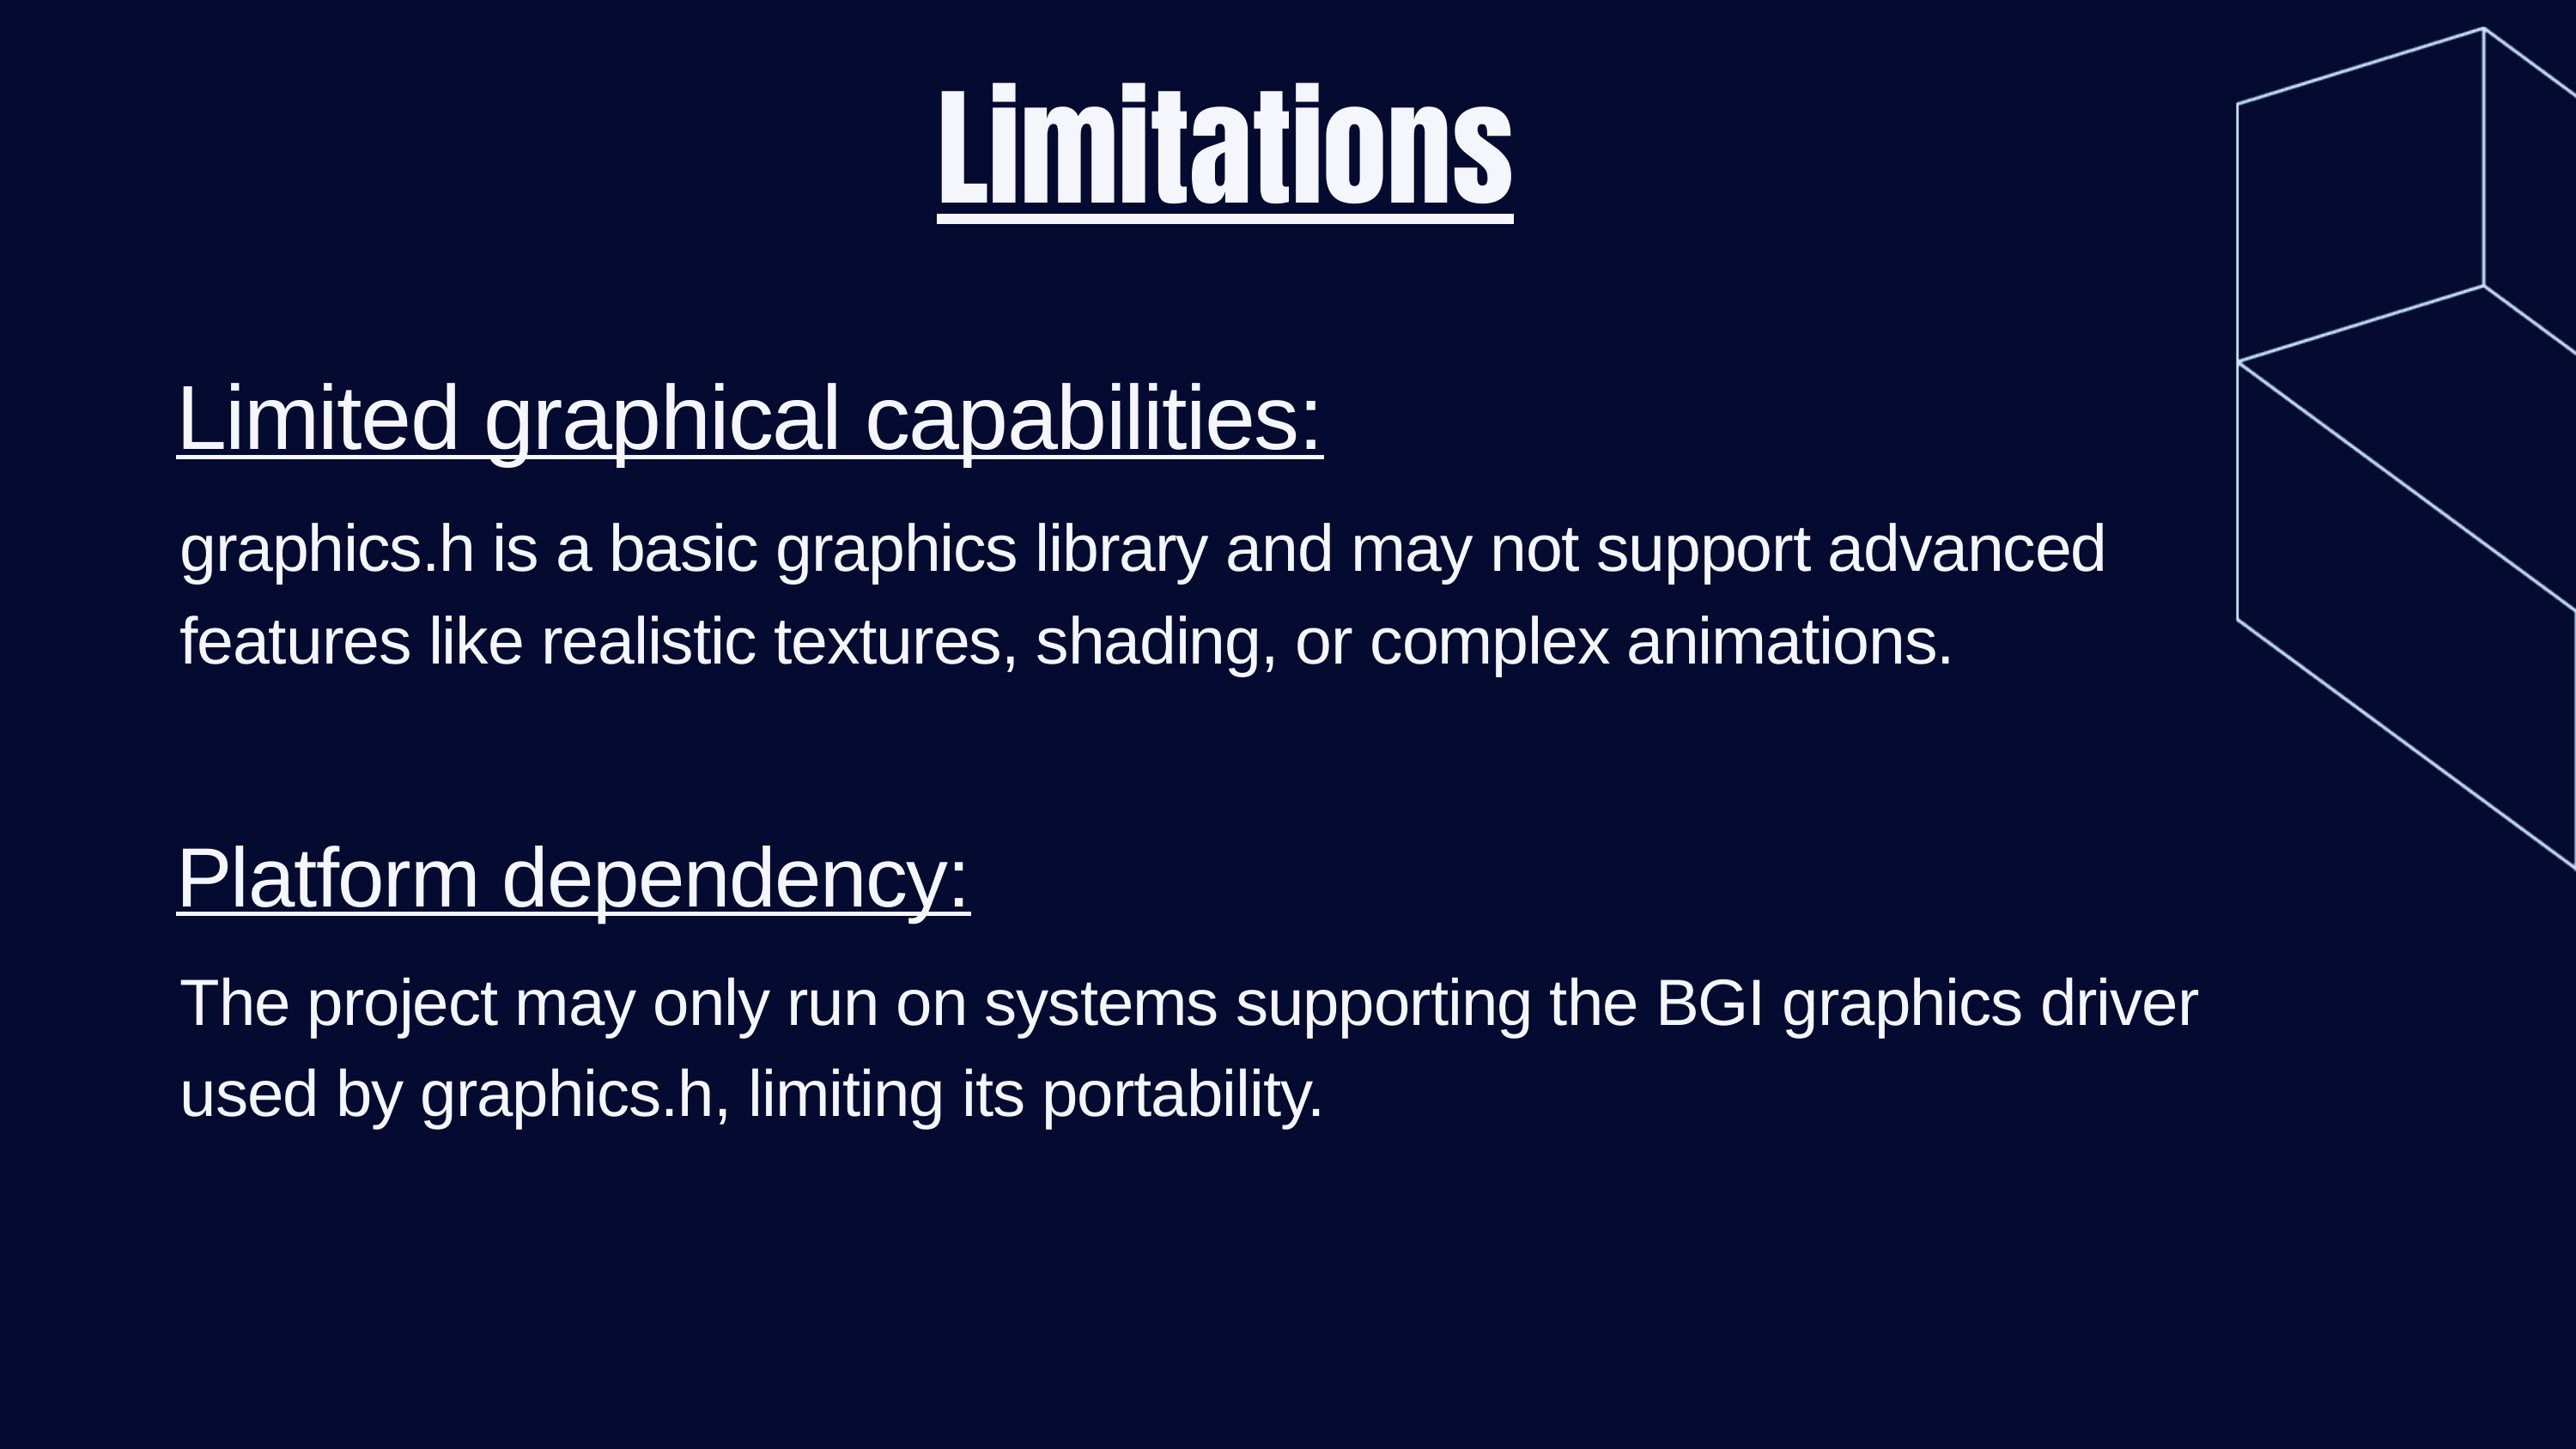

Limitations
Limited graphical capabilities:
graphics.h is a basic graphics library and may not support advanced features like realistic textures, shading, or complex animations.

Platform dependency:
The project may only run on systems supporting the BGI graphics driver used by graphics.h, limiting its portability.